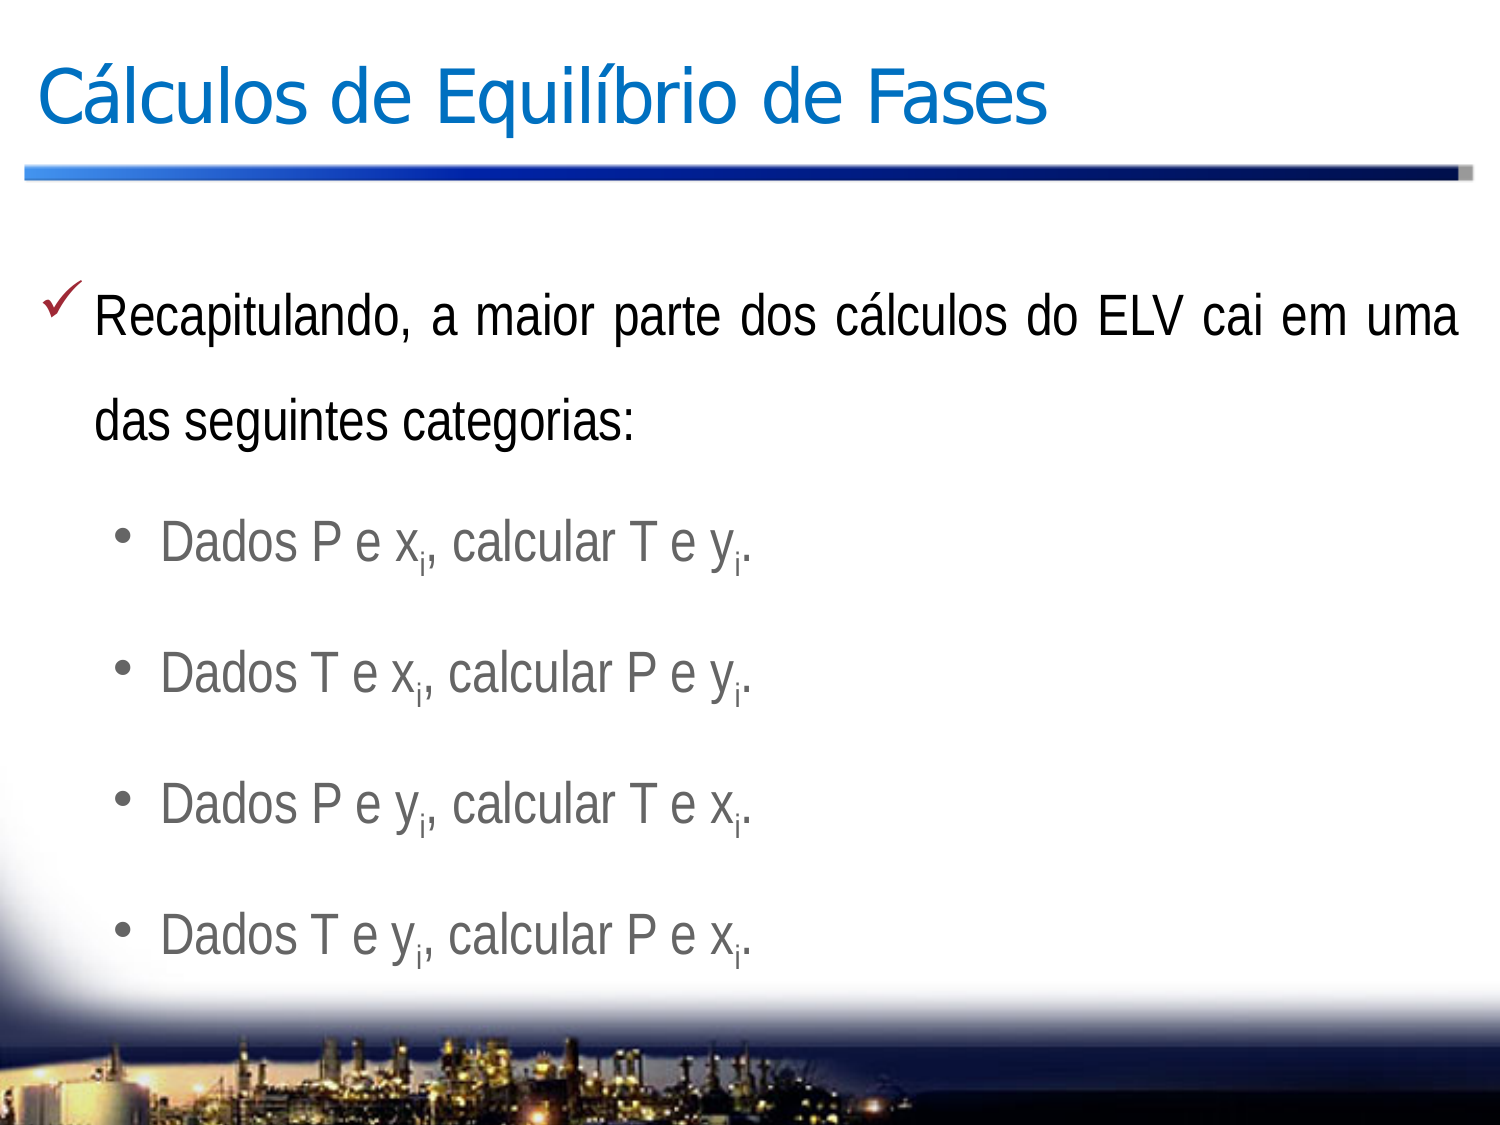

# Cálculos de Equilíbrio de Fases
Recapitulando, a maior parte dos cálculos do ELV cai em uma das seguintes categorias:
Dados P e xi, calcular T e yi.
Dados T e xi, calcular P e yi.
Dados P e yi, calcular T e xi.
Dados T e yi, calcular P e xi.